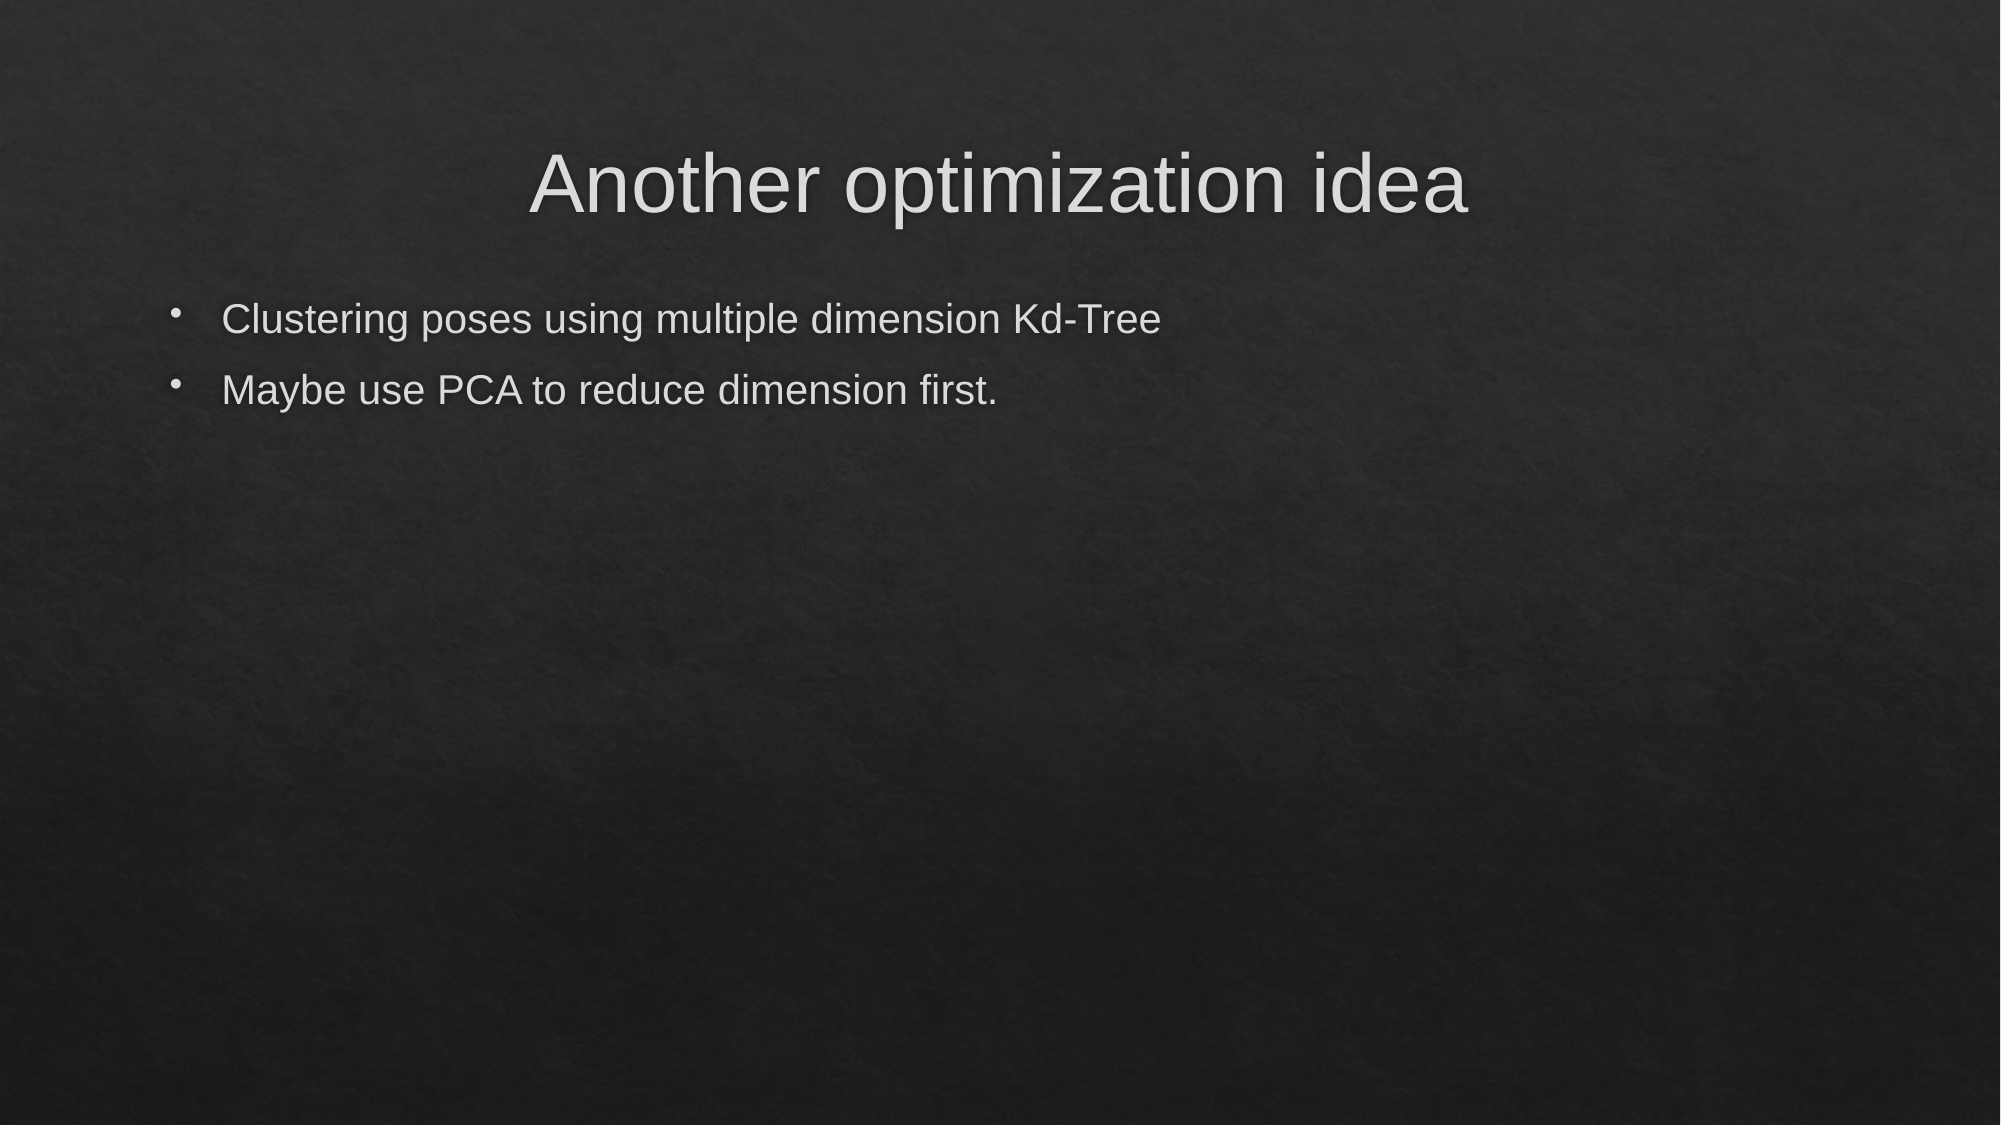

# Another optimization idea
Clustering poses using multiple dimension Kd-Tree
Maybe use PCA to reduce dimension first.